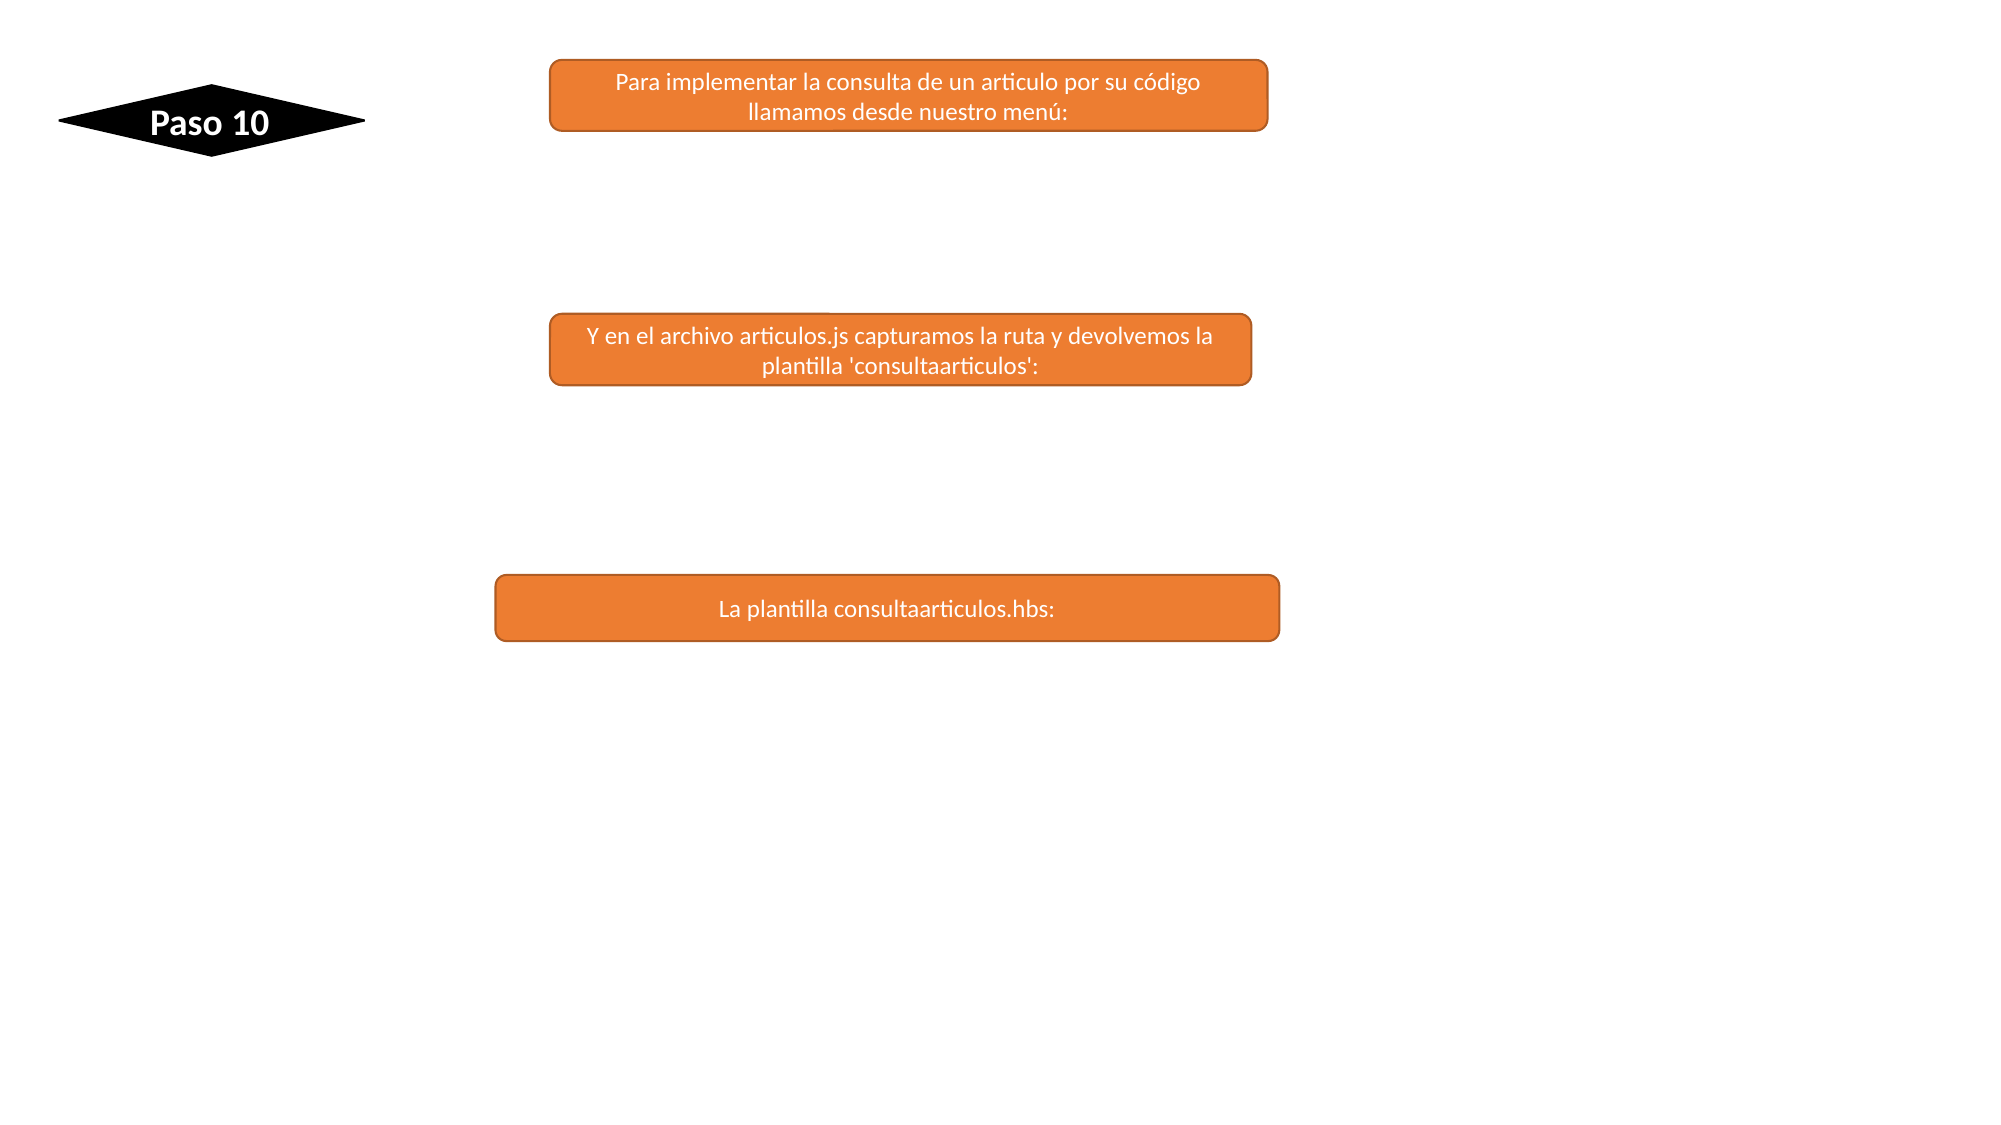

Para implementar la consulta de un articulo por su código llamamos desde nuestro menú:
Paso 10

Y en el archivo articulos.js capturamos la ruta y devolvemos la plantilla 'consultaarticulos':
La plantilla consultaarticulos.hbs: